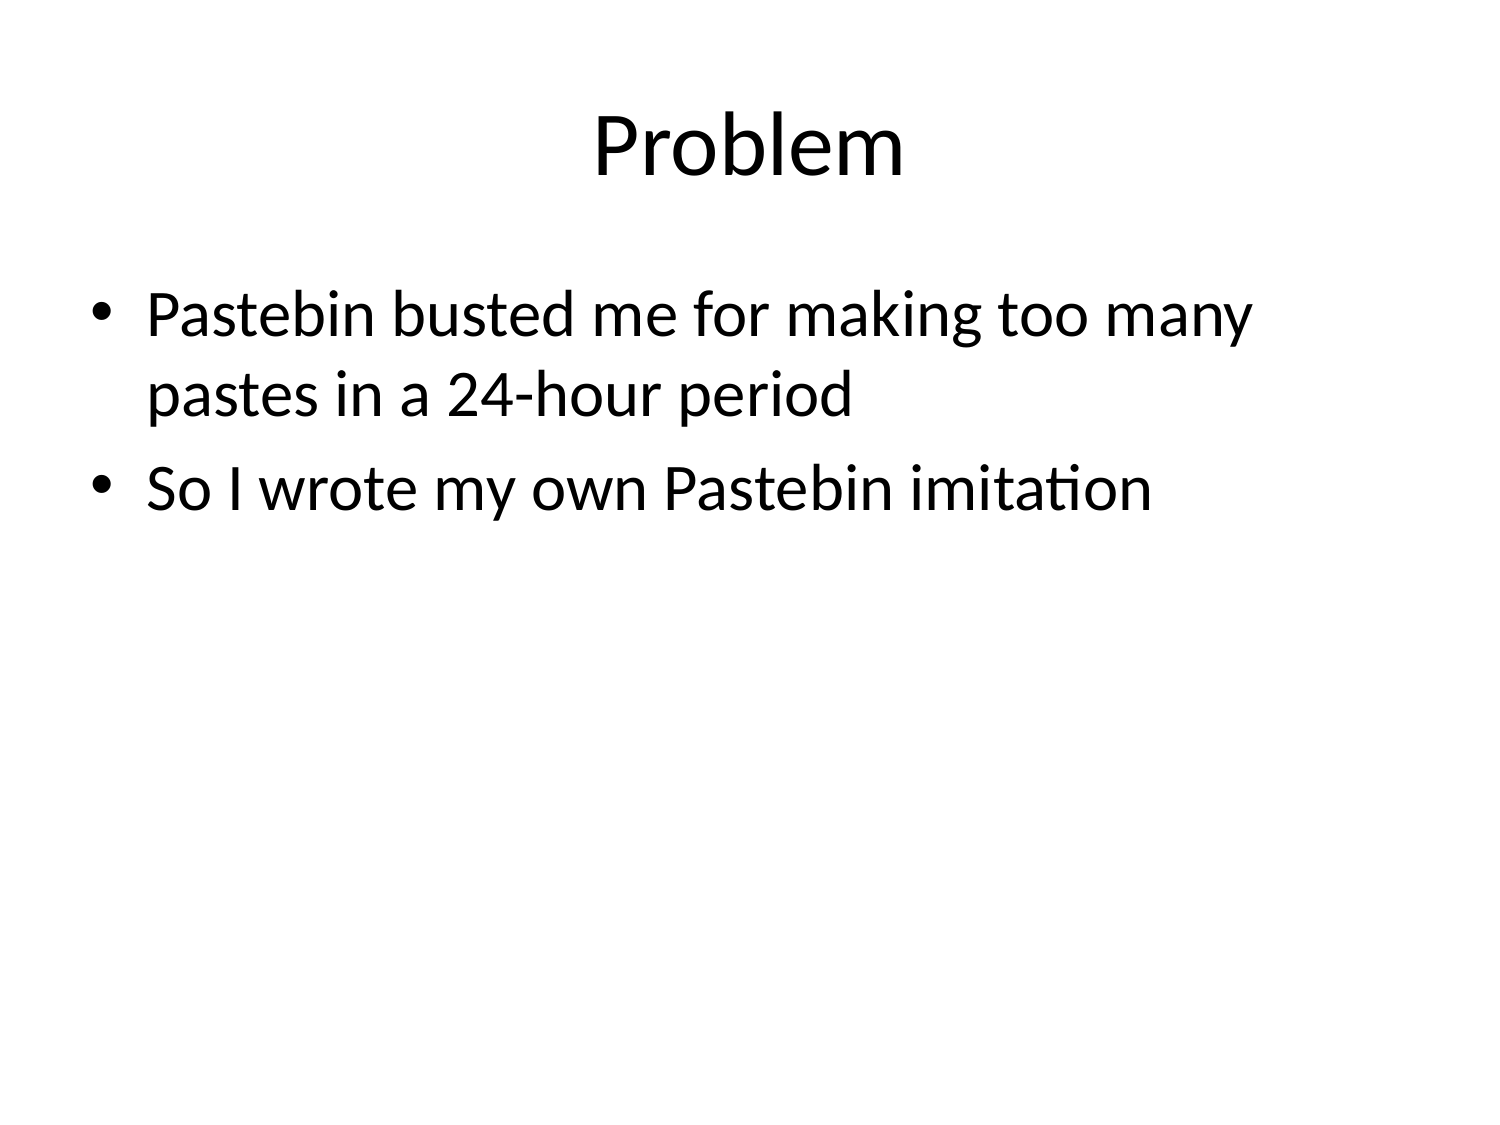

# Problem
Pastebin busted me for making too many pastes in a 24-hour period
So I wrote my own Pastebin imitation